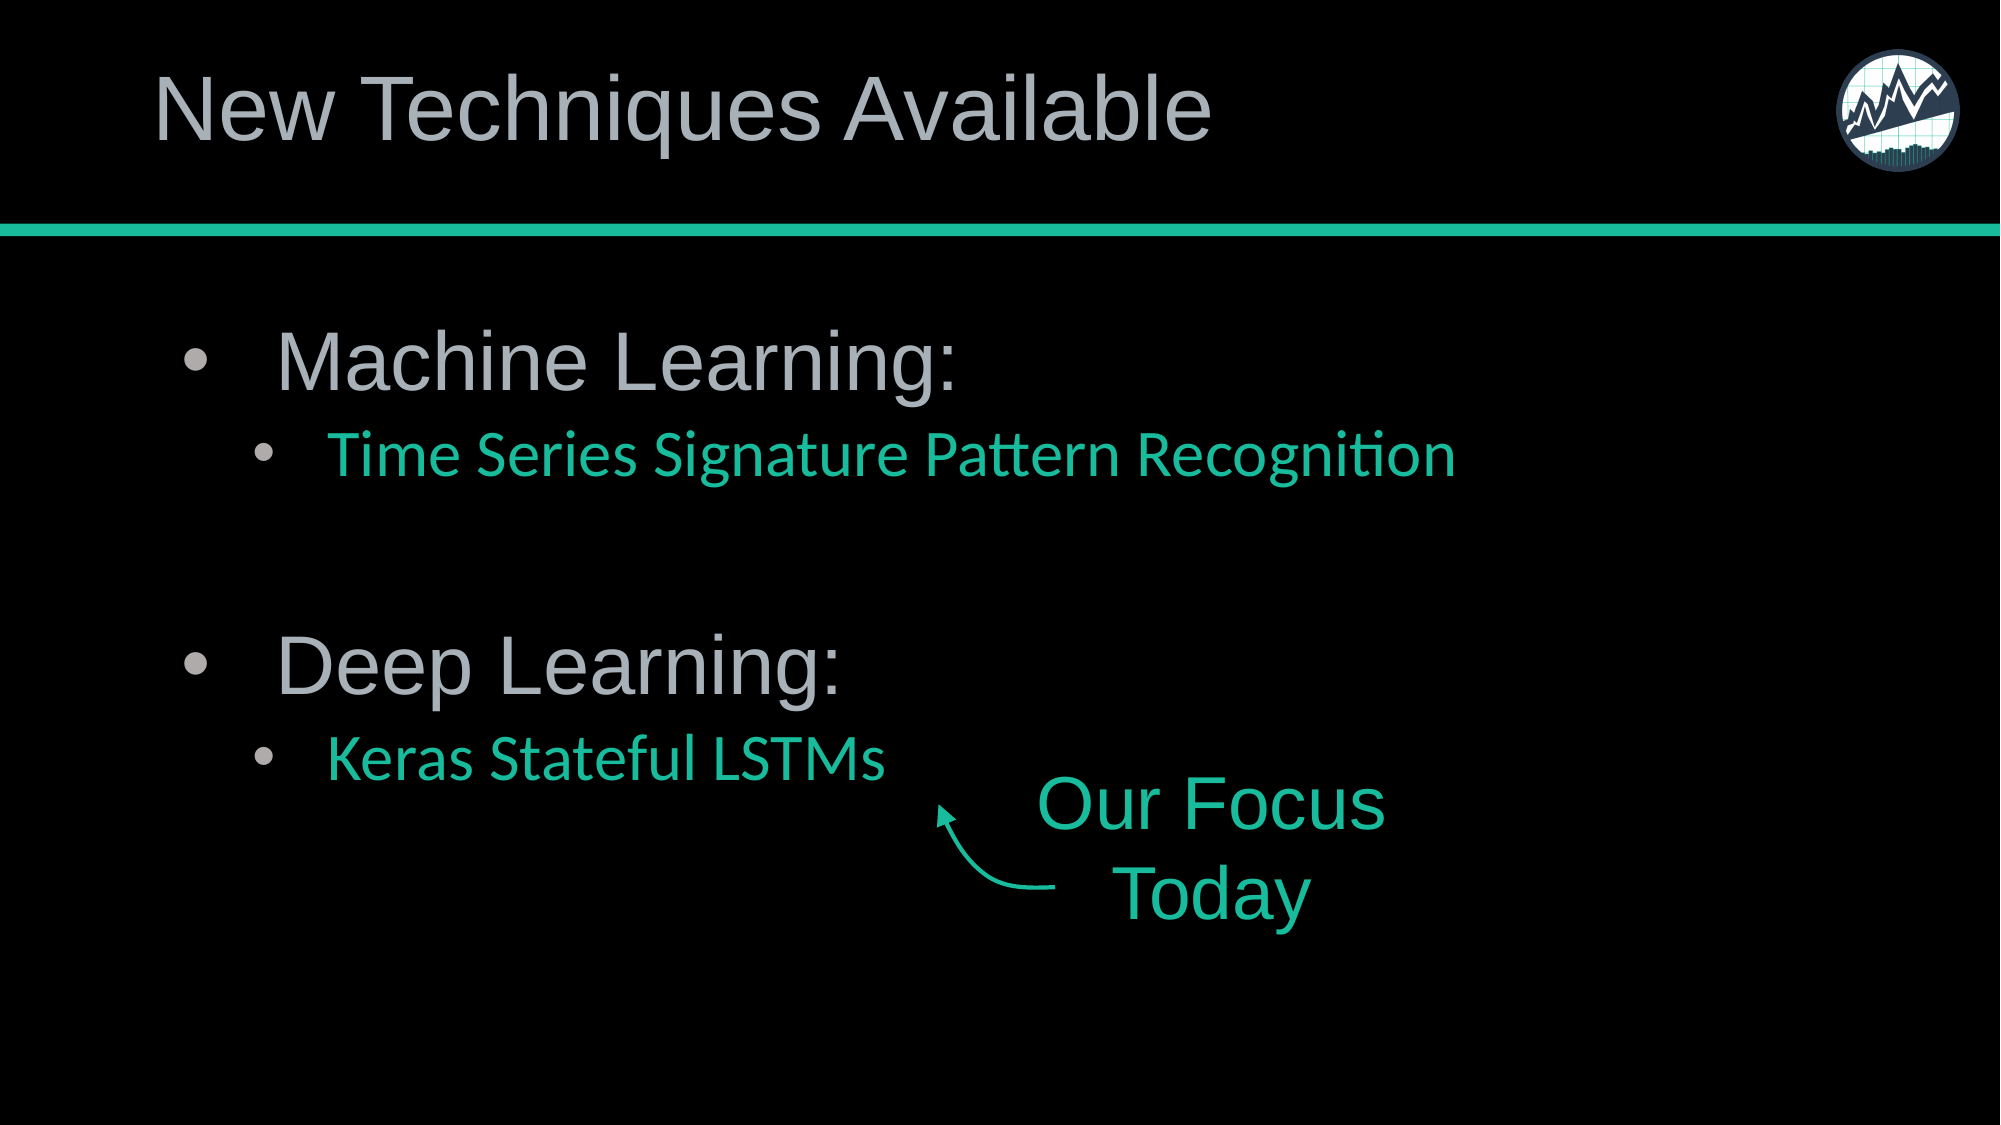

# New Techniques Available
Machine Learning:
Time Series Signature Pattern Recognition

Deep Learning:
Keras Stateful LSTMs

Our Focus Today